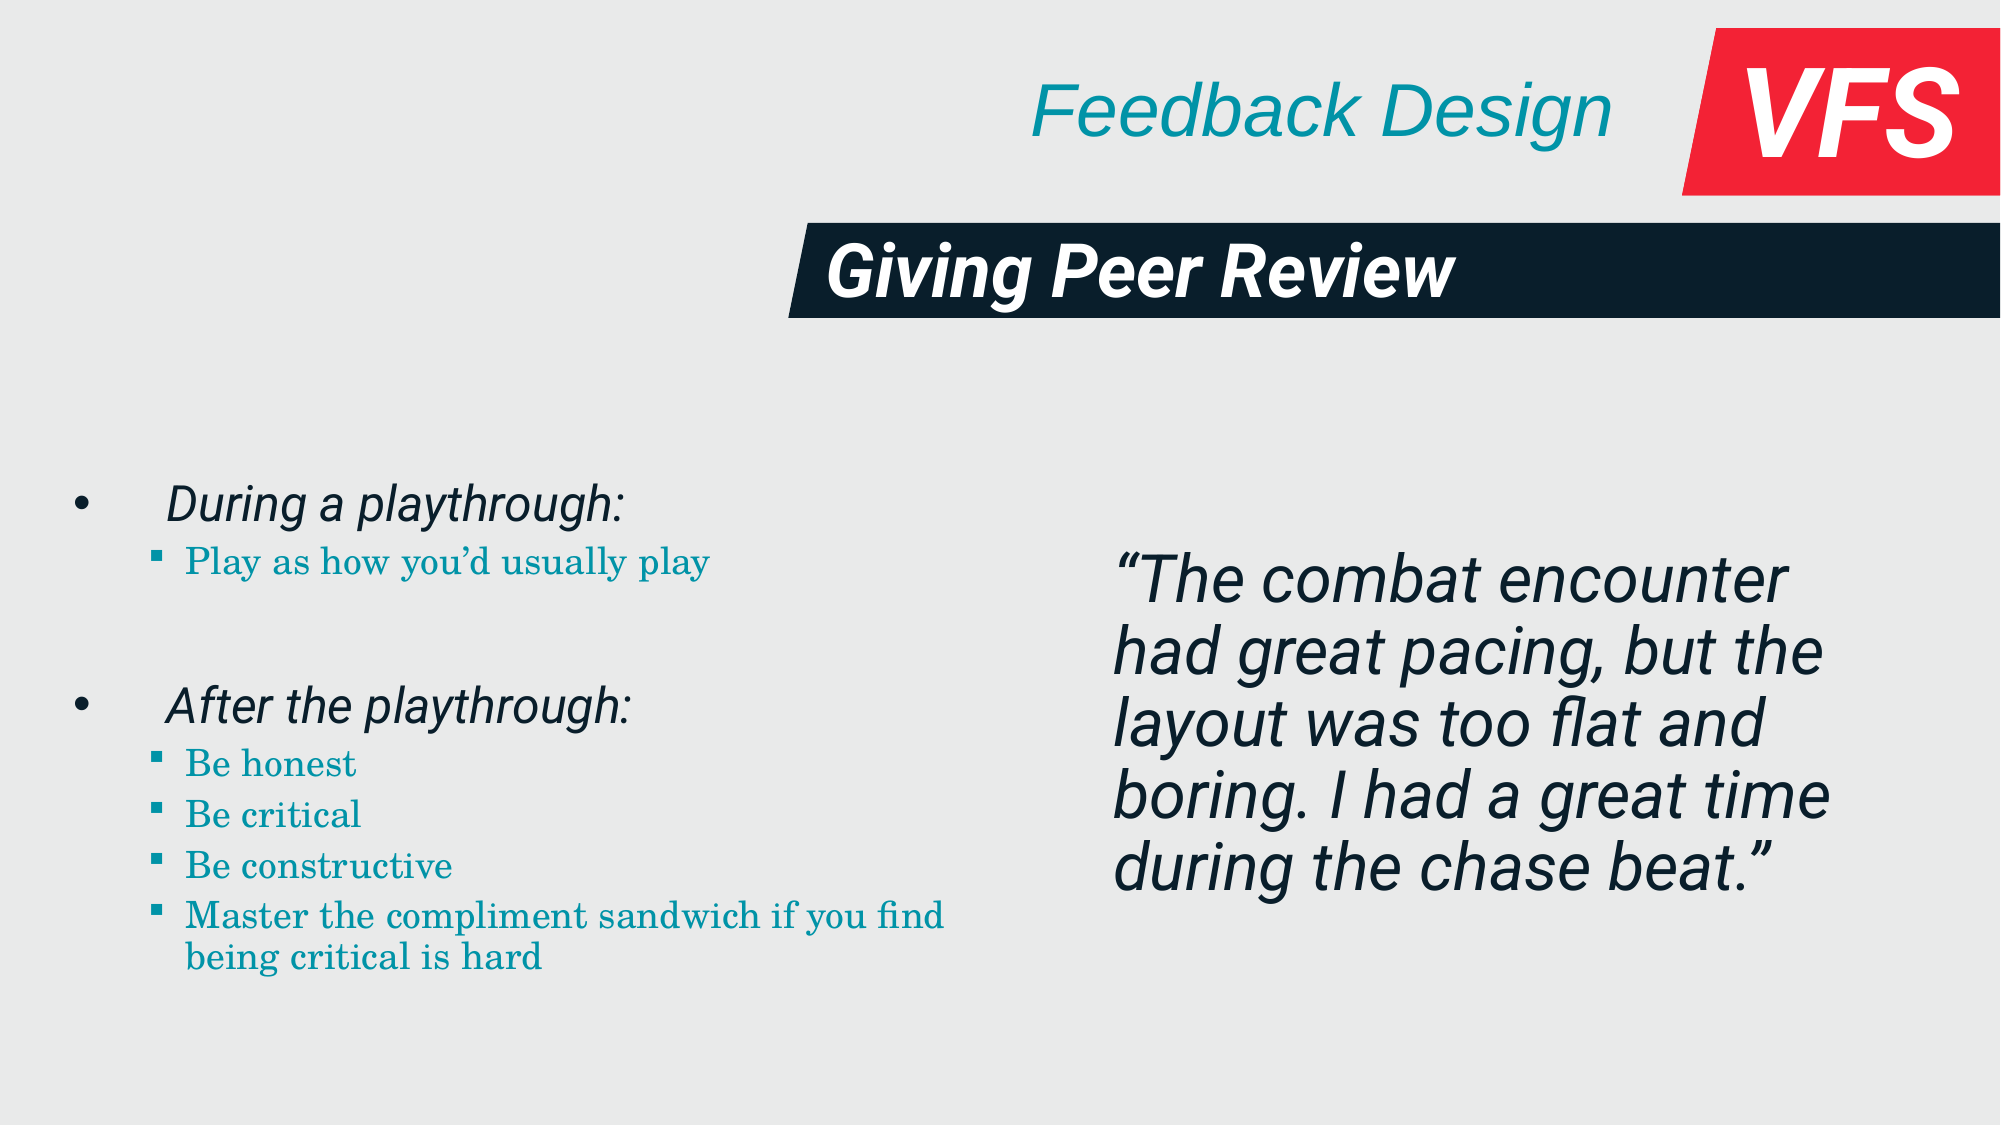

# Feedback Design
Giving Peer Review
“The combat encounter had great pacing, but the layout was too flat and boring. I had a great time during the chase beat.”
During a playthrough:
Play as how you’d usually play

After the playthrough:
Be honest
Be critical
Be constructive
Master the compliment sandwich if you find being critical is hard